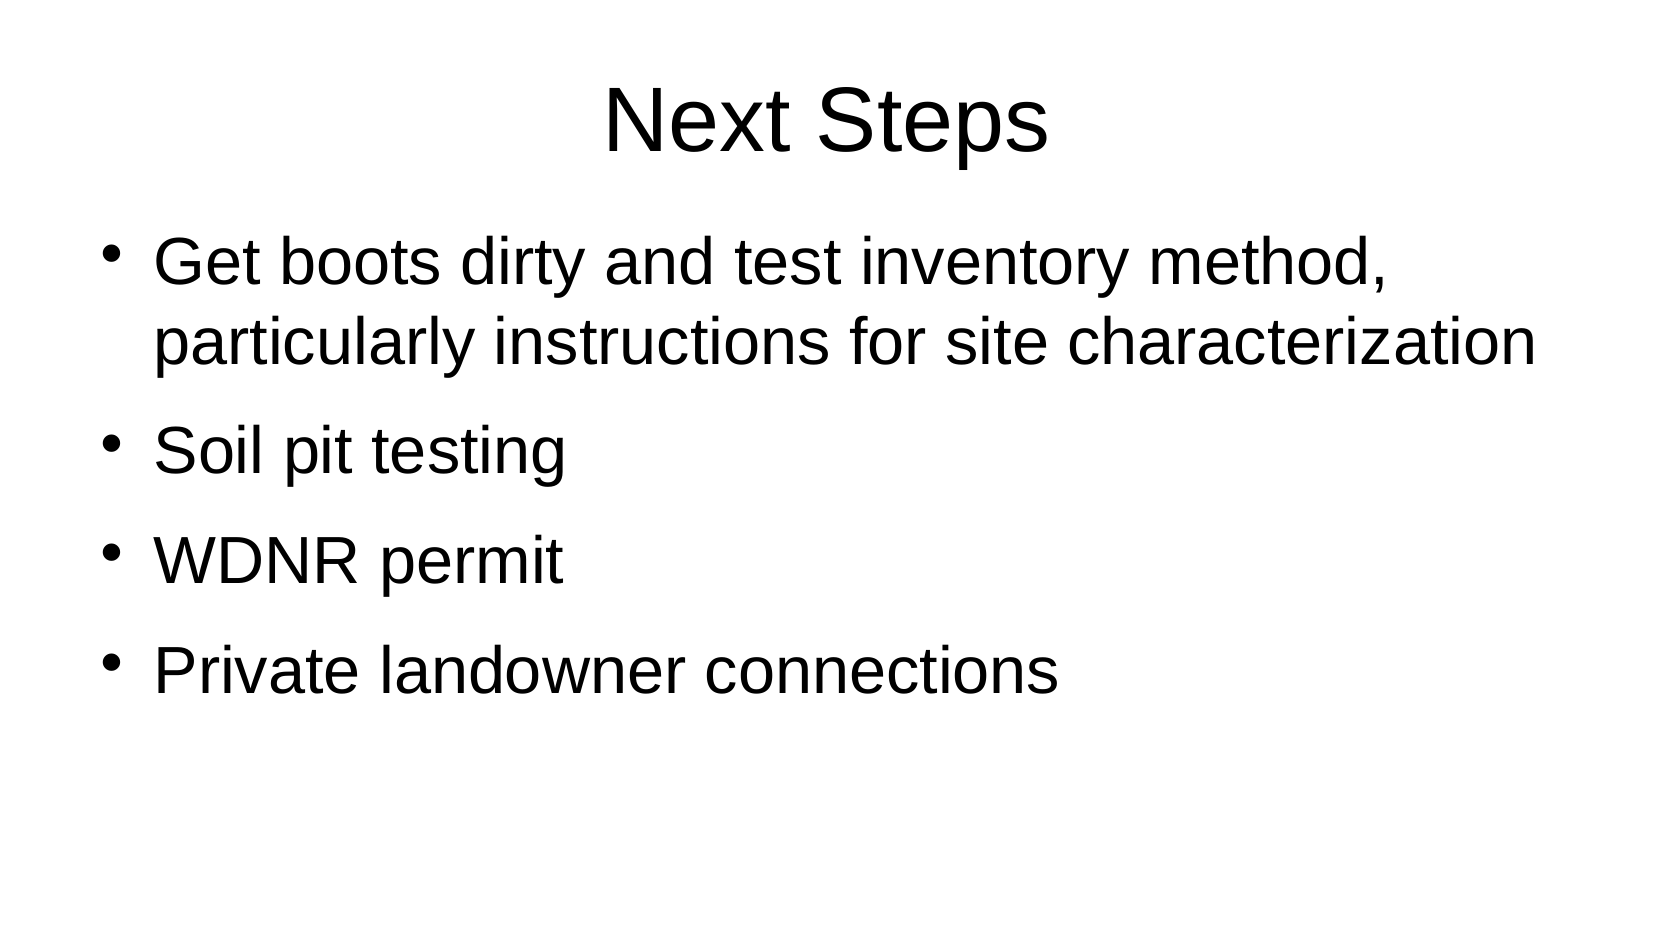

Next Steps
Get boots dirty and test inventory method, particularly instructions for site characterization
Soil pit testing
WDNR permit
Private landowner connections